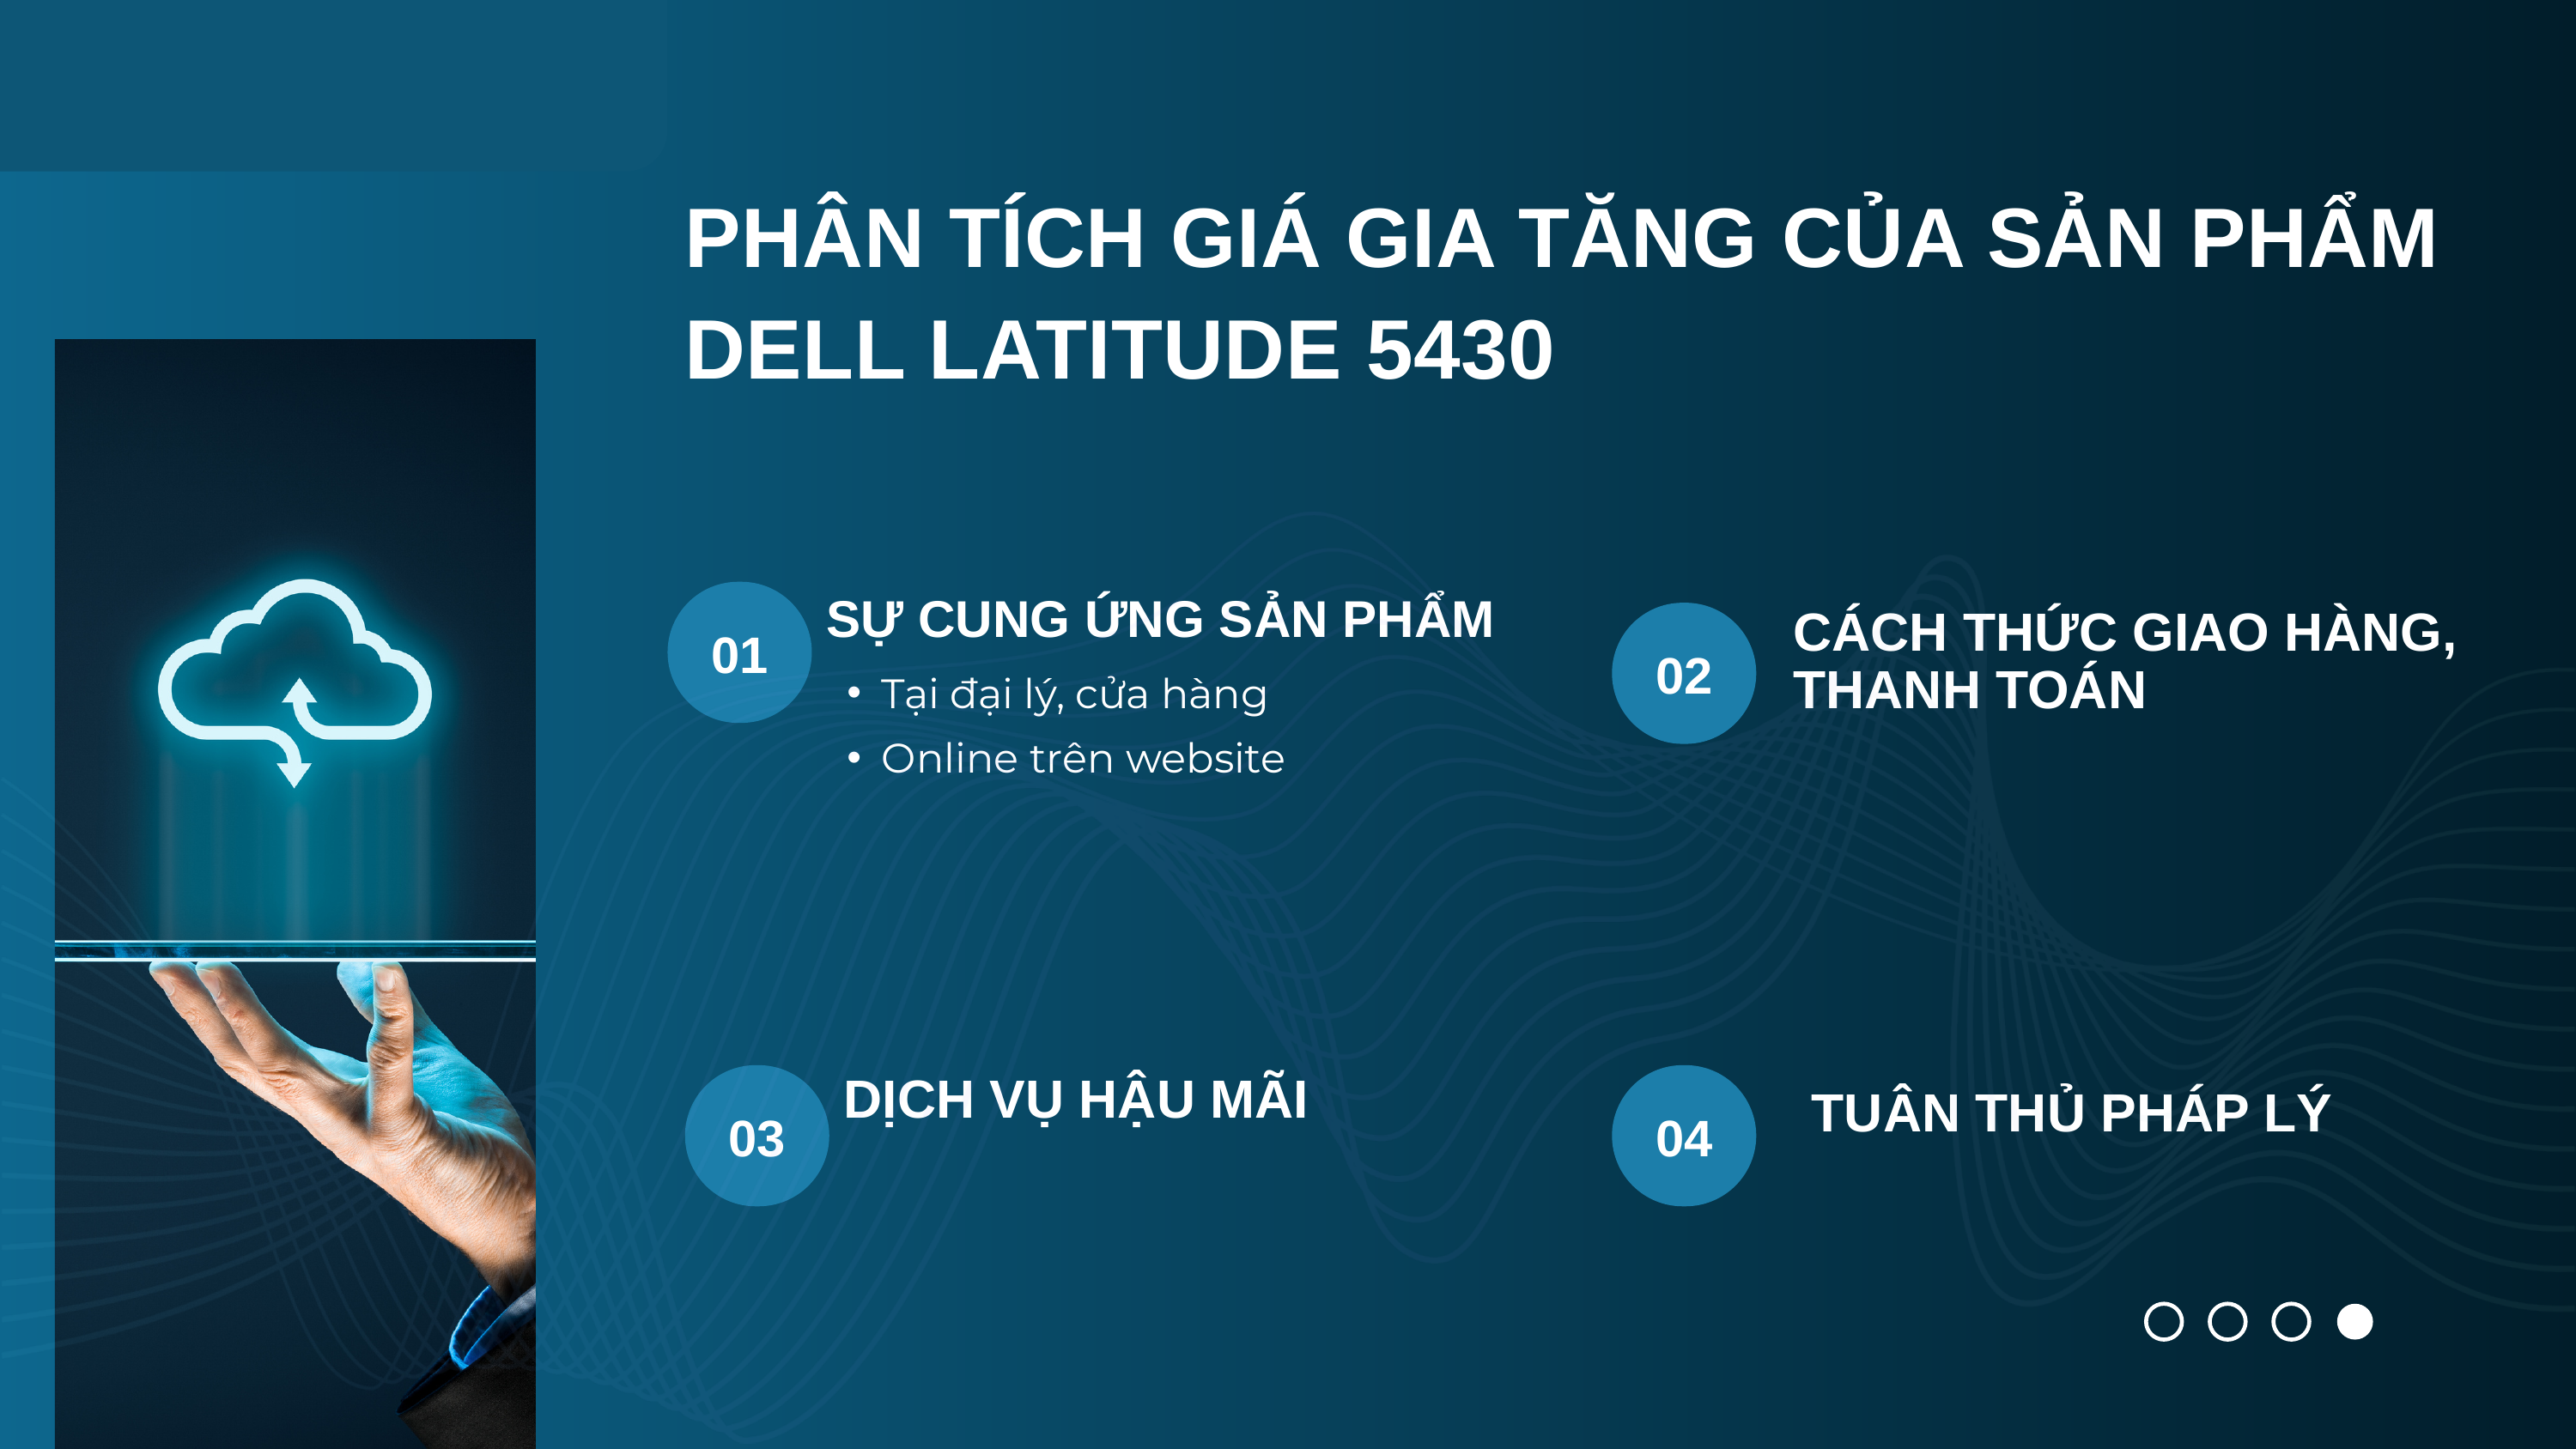

PHÂN TÍCH GIÁ GIA TĂNG CỦA SẢN PHẨM DELL LATITUDE 5430

SỰ CUNG ỨNG SẢN PHẨM

CÁCH THỨC GIAO HÀNG, THANH TOÁN

01
02
Tại đại lý, cửa hàng
Online trên website

TUÂN THỦ PHÁP LÝ
DỊCH VỤ HẬU MÃI

03
04